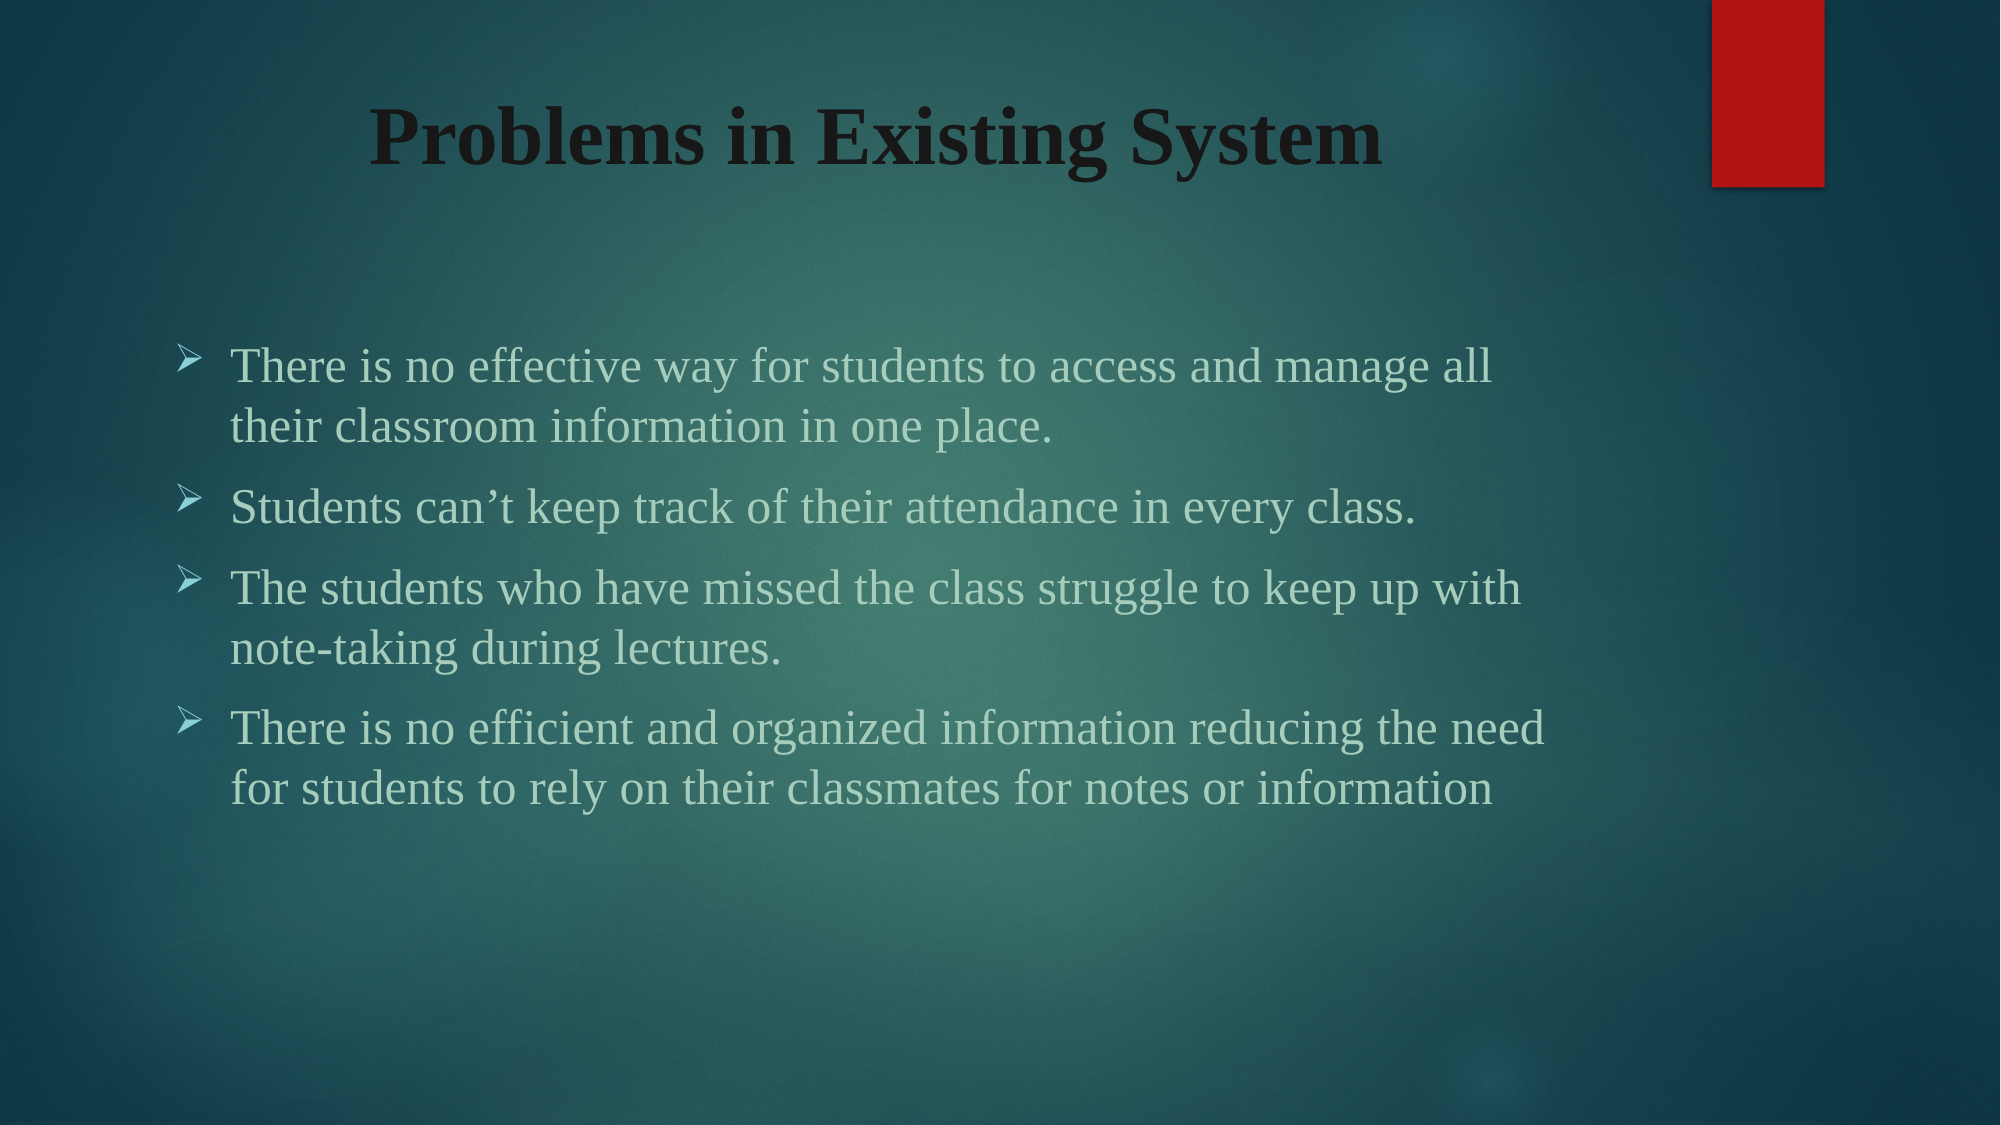

# Problems in Existing System

There is no effective way for students to access and manage all their classroom information in one place.
Students can’t keep track of their attendance in every class.
The students who have missed the class struggle to keep up with note-taking during lectures.
There is no efficient and organized information reducing the need for students to rely on their classmates for notes or information